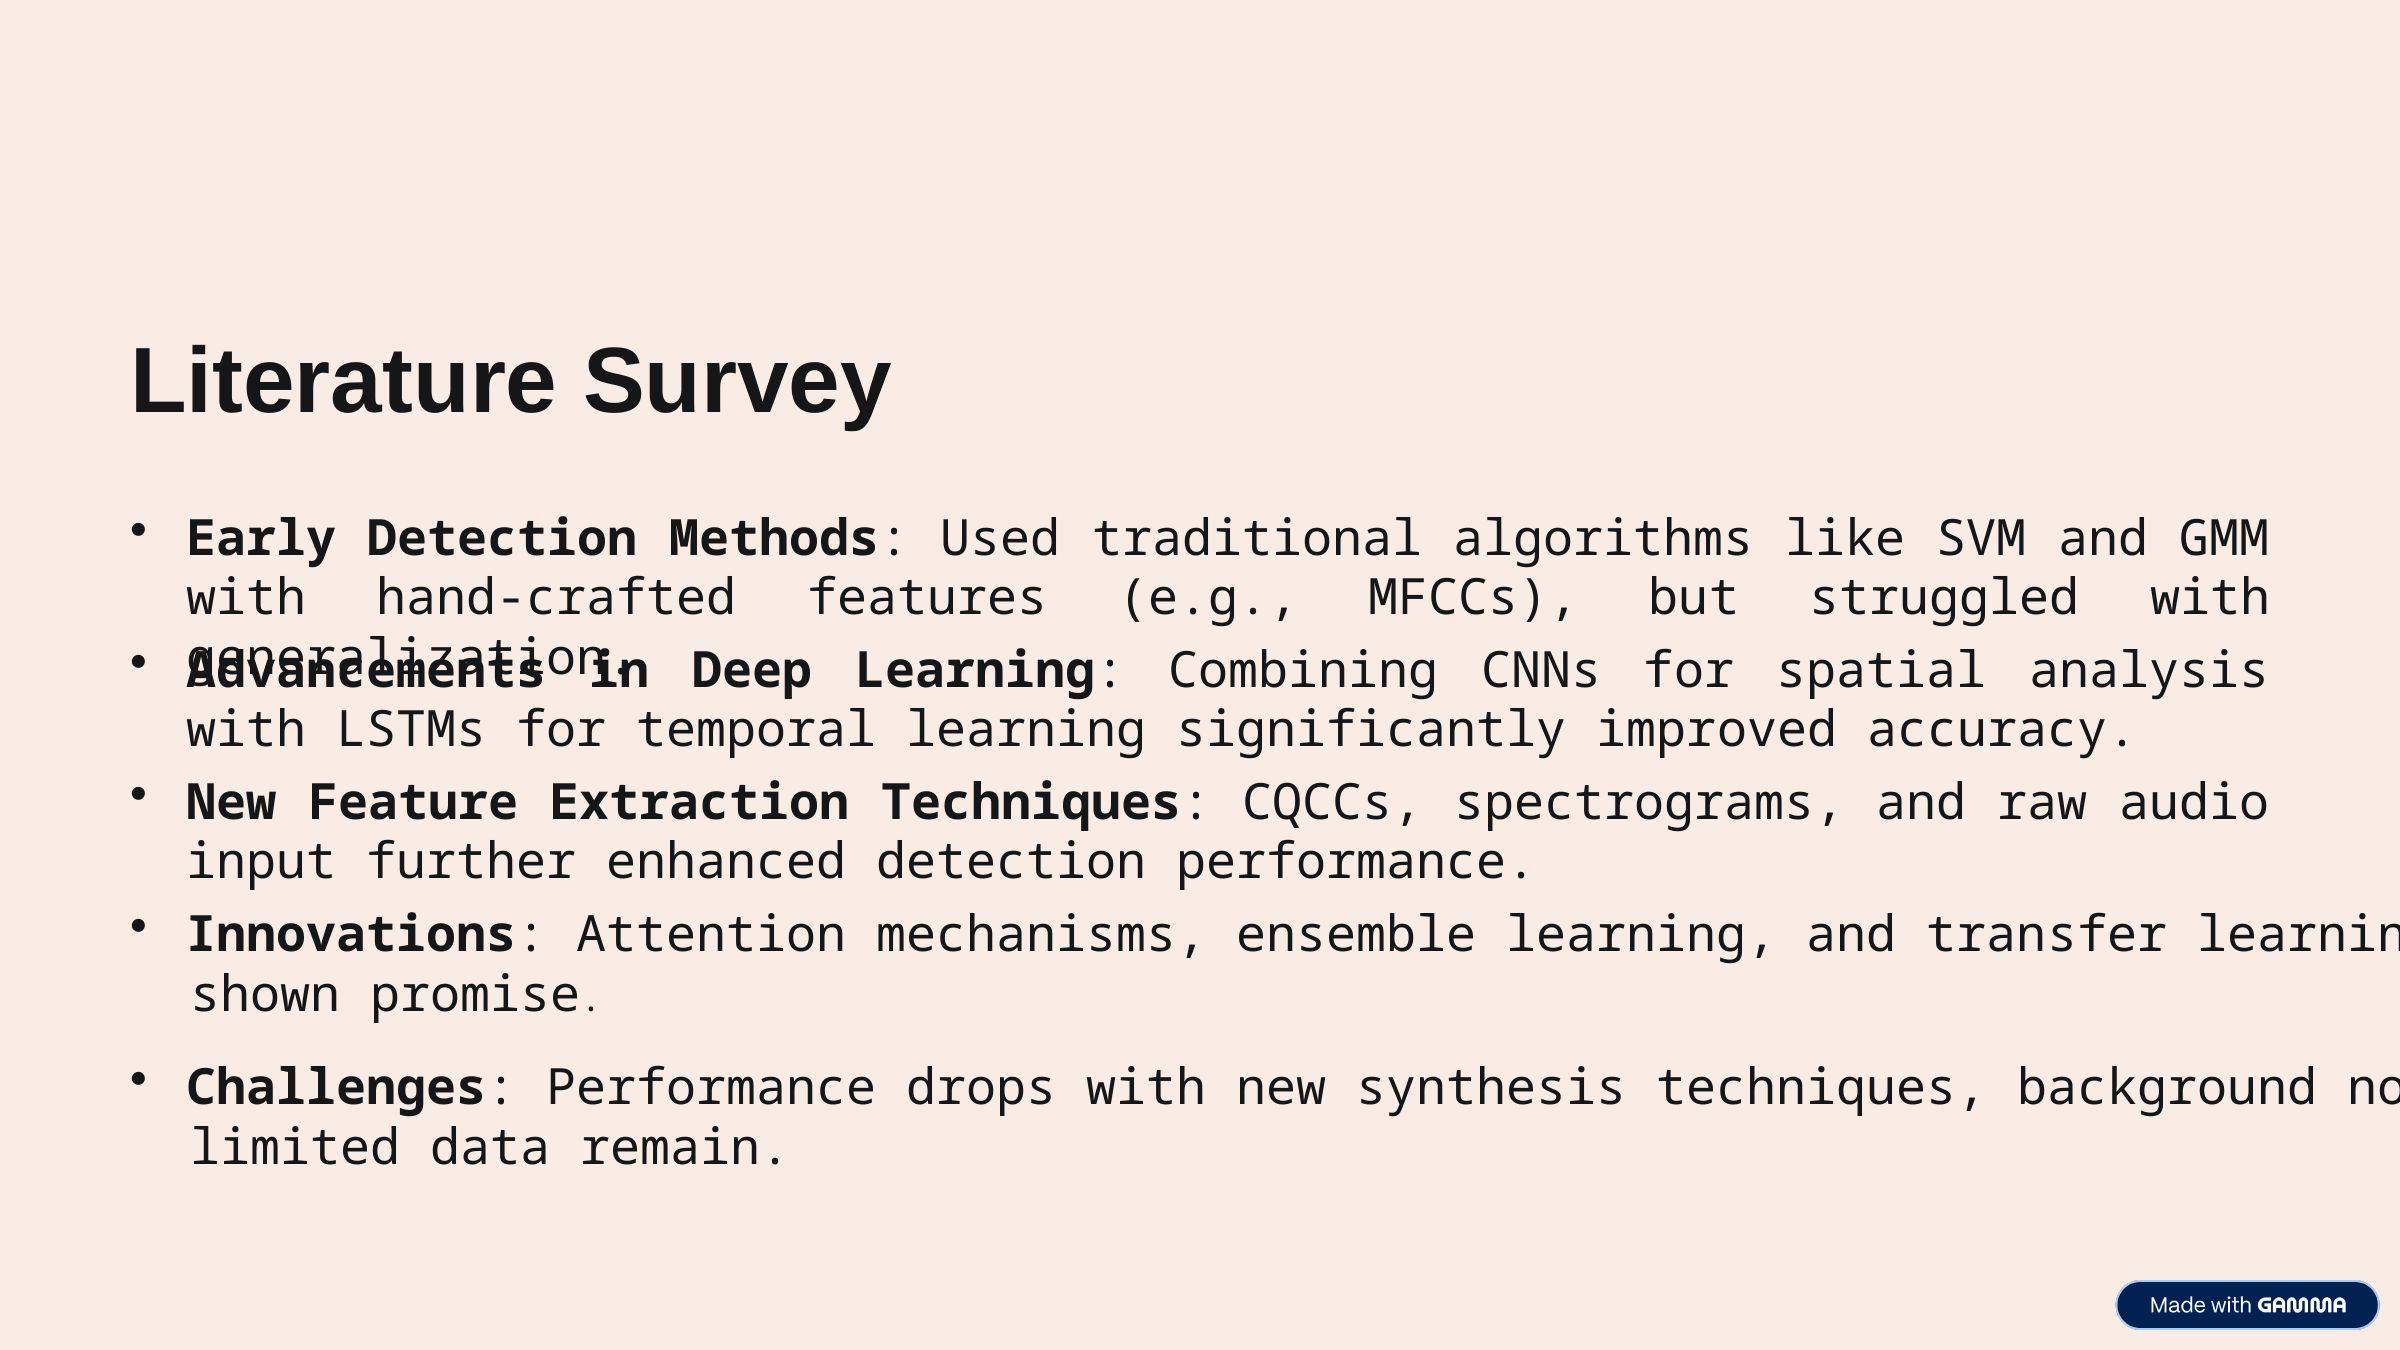

Literature Survey
Early Detection Methods: Used traditional algorithms like SVM and GMM with hand-crafted features (e.g., MFCCs), but struggled with generalization.
Advancements in Deep Learning: Combining CNNs for spatial analysis with LSTMs for temporal learning significantly improved accuracy.
New Feature Extraction Techniques: CQCCs, spectrograms, and raw audio input further enhanced detection performance.
Innovations: Attention mechanisms, ensemble learning, and transfer learning have
  shown promise.
Challenges: Performance drops with new synthesis techniques, background noise, and
  limited data remain.